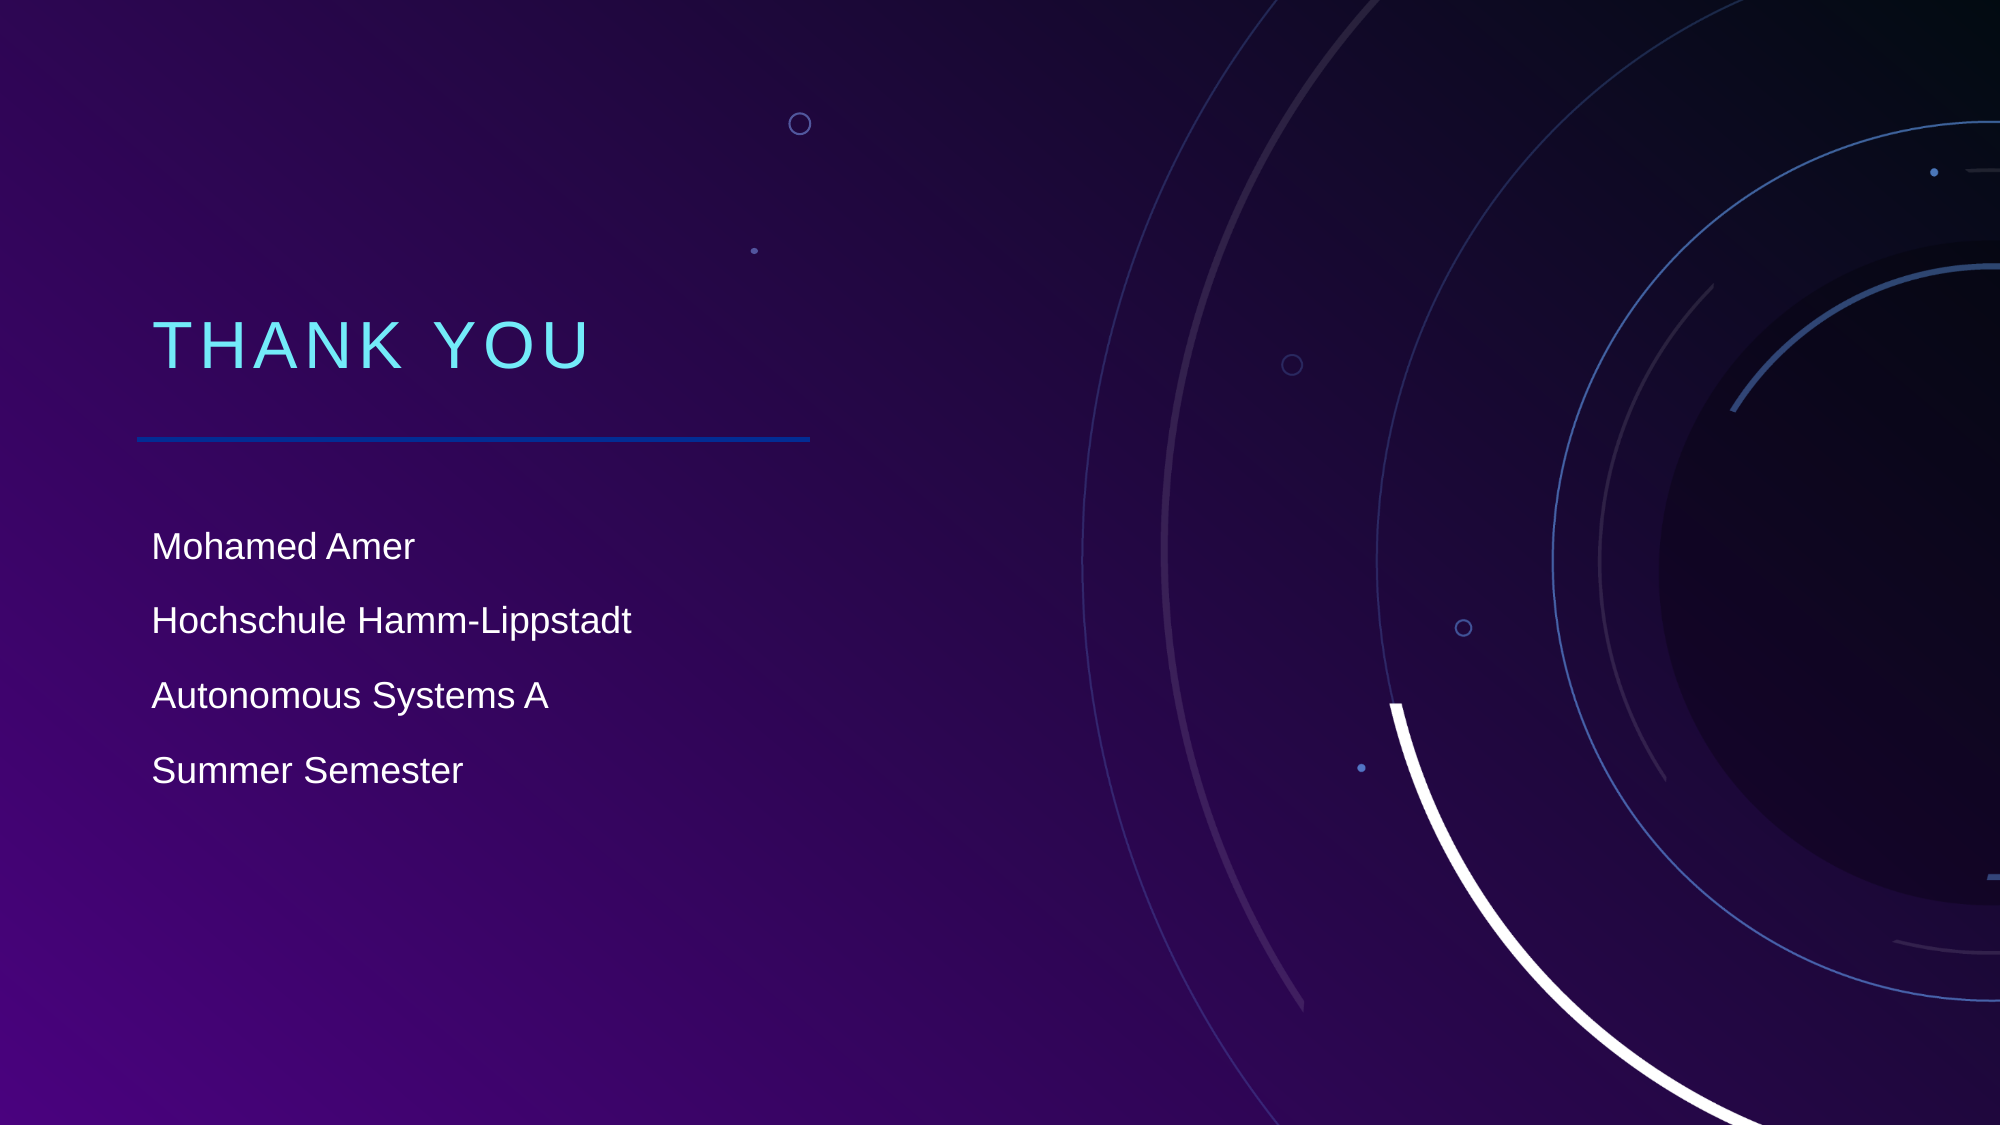

# THANK YOU
Mohamed Amer
Hochschule Hamm-Lippstadt
Autonomous Systems A
Summer Semester